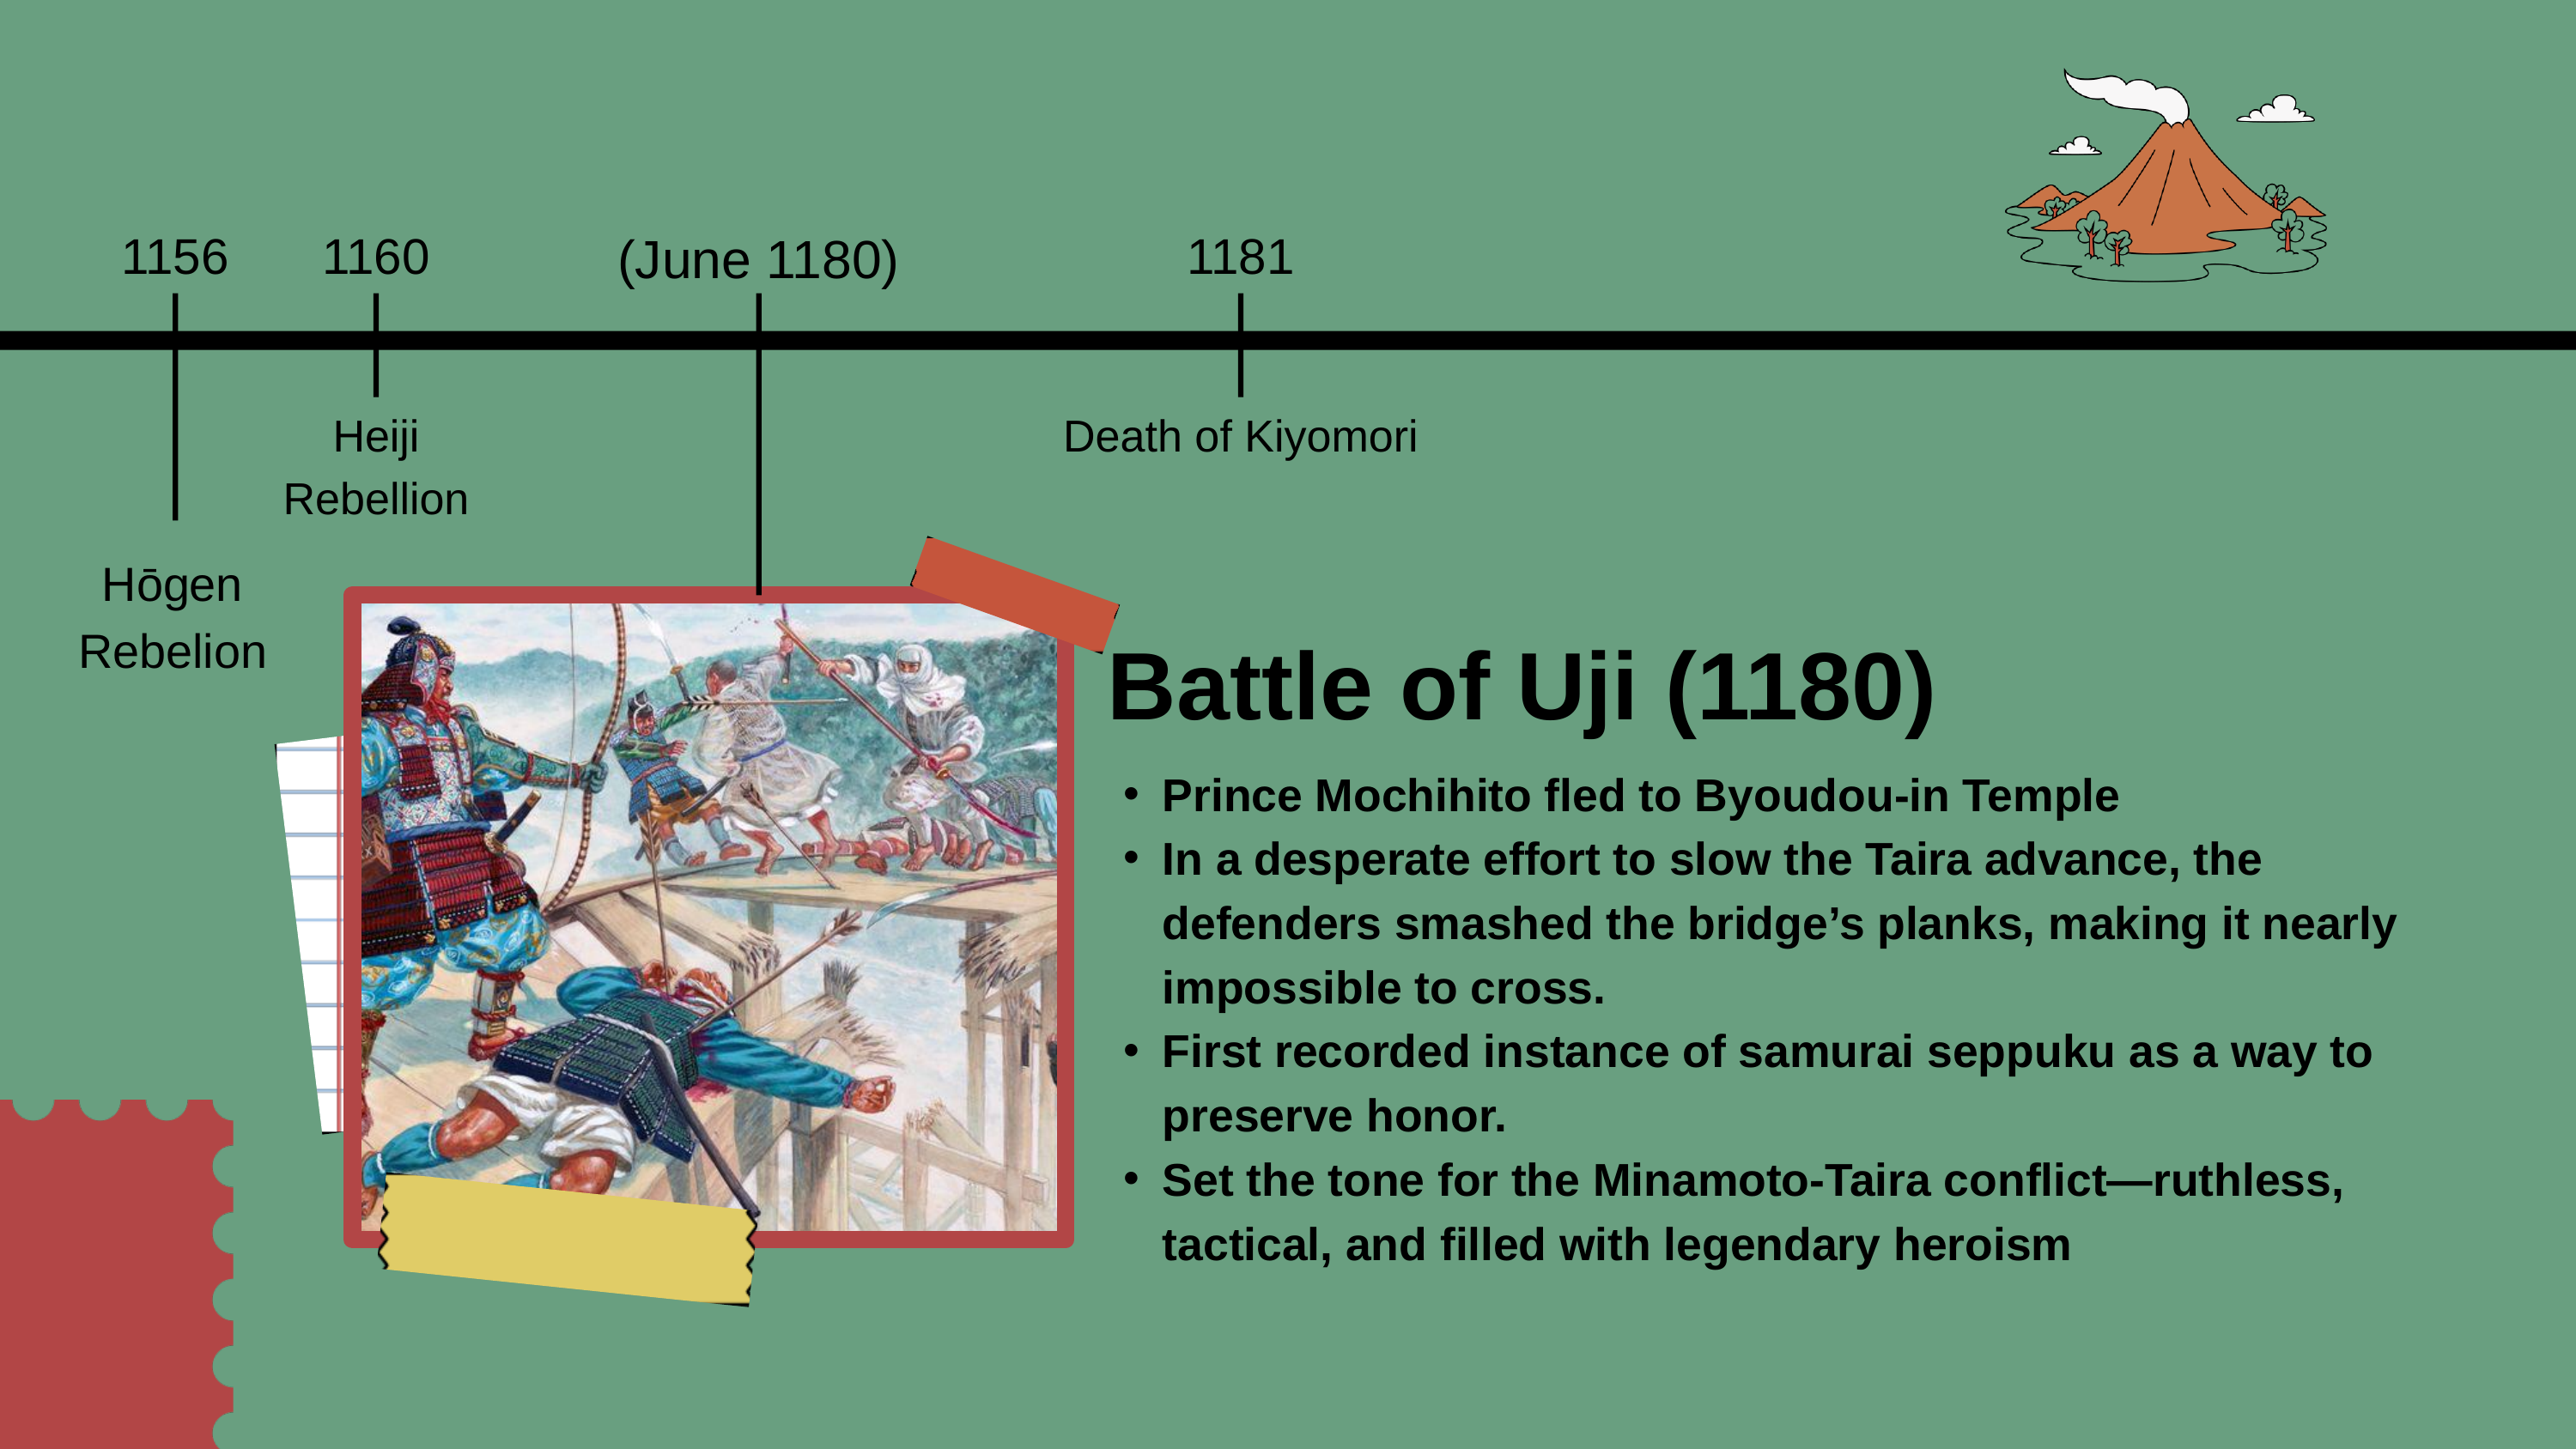

1156
1160
(June 1180)
1181

Heiji
Rebellion
Death of Kiyomori
Hōgen
Rebelion

Battle of Uji (1180)

Prince Mochihito fled to Byoudou-in Temple
In a desperate effort to slow the Taira advance, the defenders smashed the bridge’s planks, making it nearly impossible to cross.
First recorded instance of samurai seppuku as a way to preserve honor.
Set the tone for the Minamoto-Taira conflict—ruthless, tactical, and filled with legendary heroism